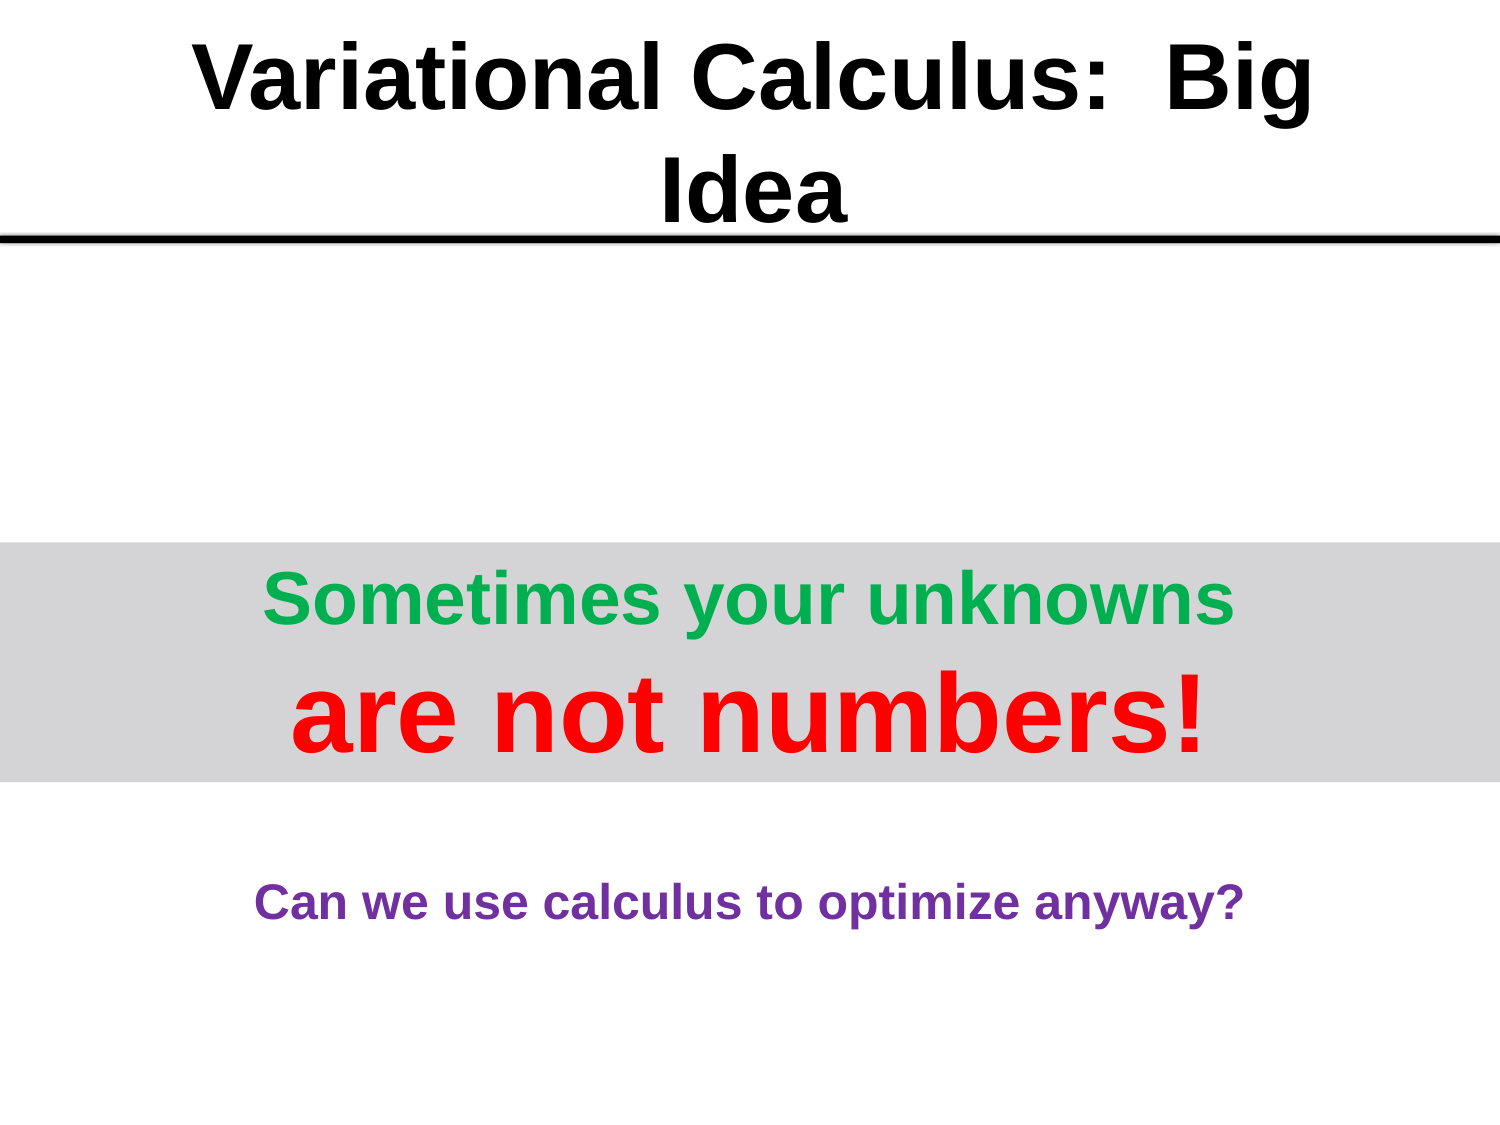

# Variational Calculus:  Big Idea
Sometimes your unknowns
are not numbers!
Can we use calculus to optimize anyway?